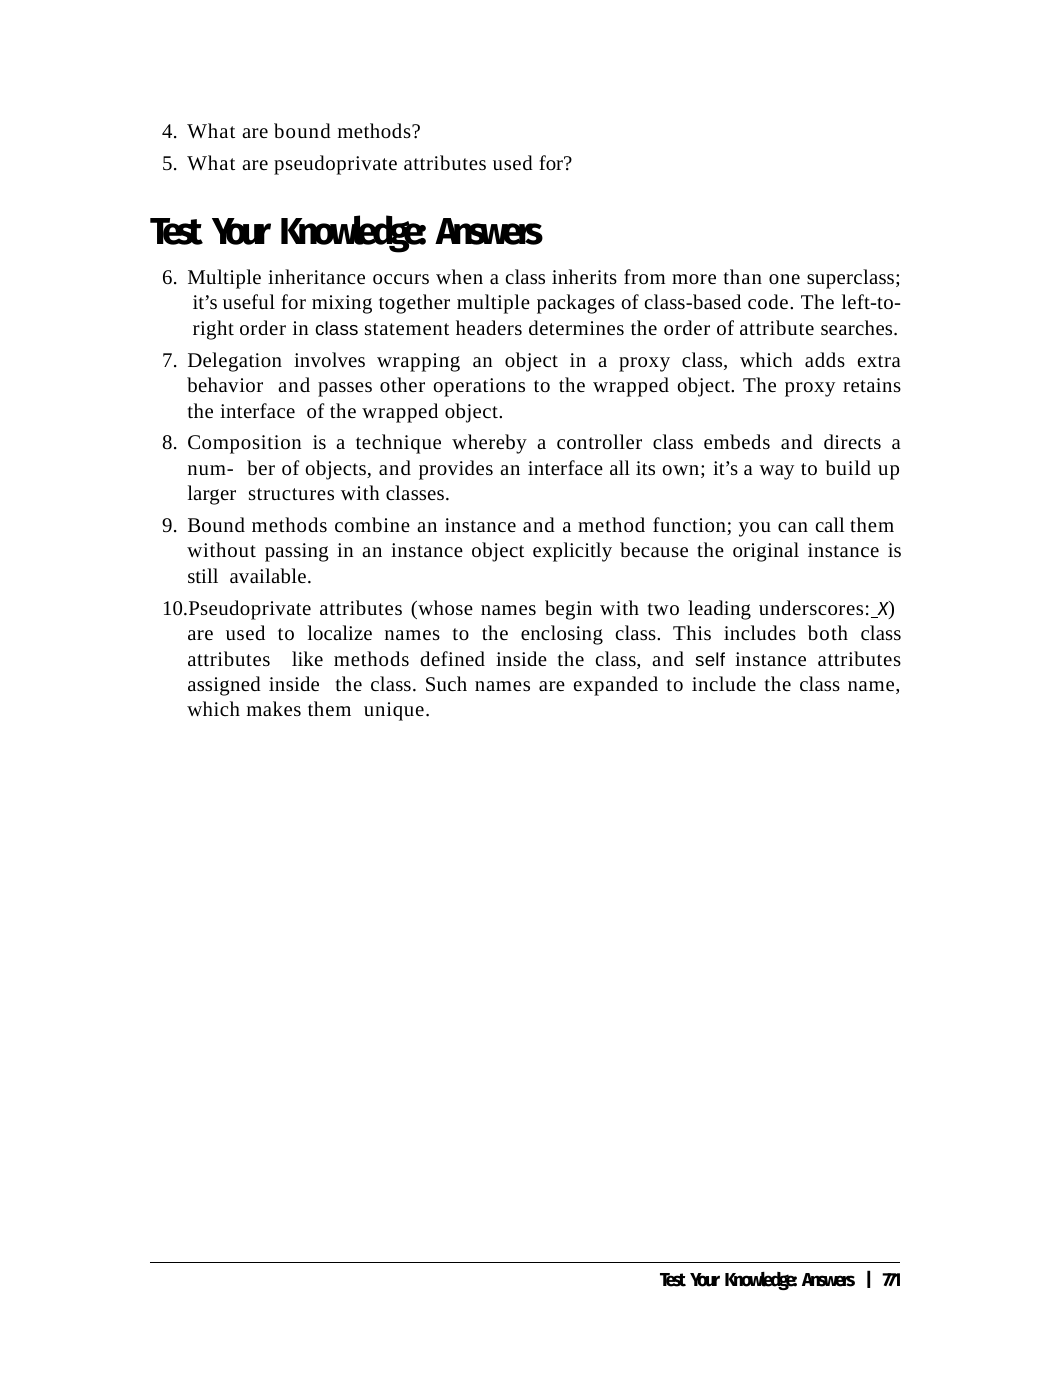

What are bound methods?
What are pseudoprivate attributes used for?

Test Your Knowledge: Answers
Multiple inheritance occurs when a class inherits from more than one superclass;  it’s useful for mixing together multiple packages of class-based code. The left-to-  right order in class statement headers determines the order of attribute searches.
Delegation involves wrapping an object in a proxy class, which adds extra behavior  and passes other operations to the wrapped object. The proxy retains the interface  of the wrapped object.
Composition is a technique whereby a controller class embeds and directs a num-  ber of objects, and provides an interface all its own; it’s a way to build up larger  structures with classes.
Bound methods combine an instance and a method function; you can call them  without passing in an instance object explicitly because the original instance is still  available.
Pseudoprivate attributes (whose names begin with two leading underscores: X)  are used to localize names to the enclosing class. This includes both class attributes  like methods defined inside the class, and self instance attributes assigned inside  the class. Such names are expanded to include the class name, which makes them  unique.

Test Your Knowledge: Answers  |  771